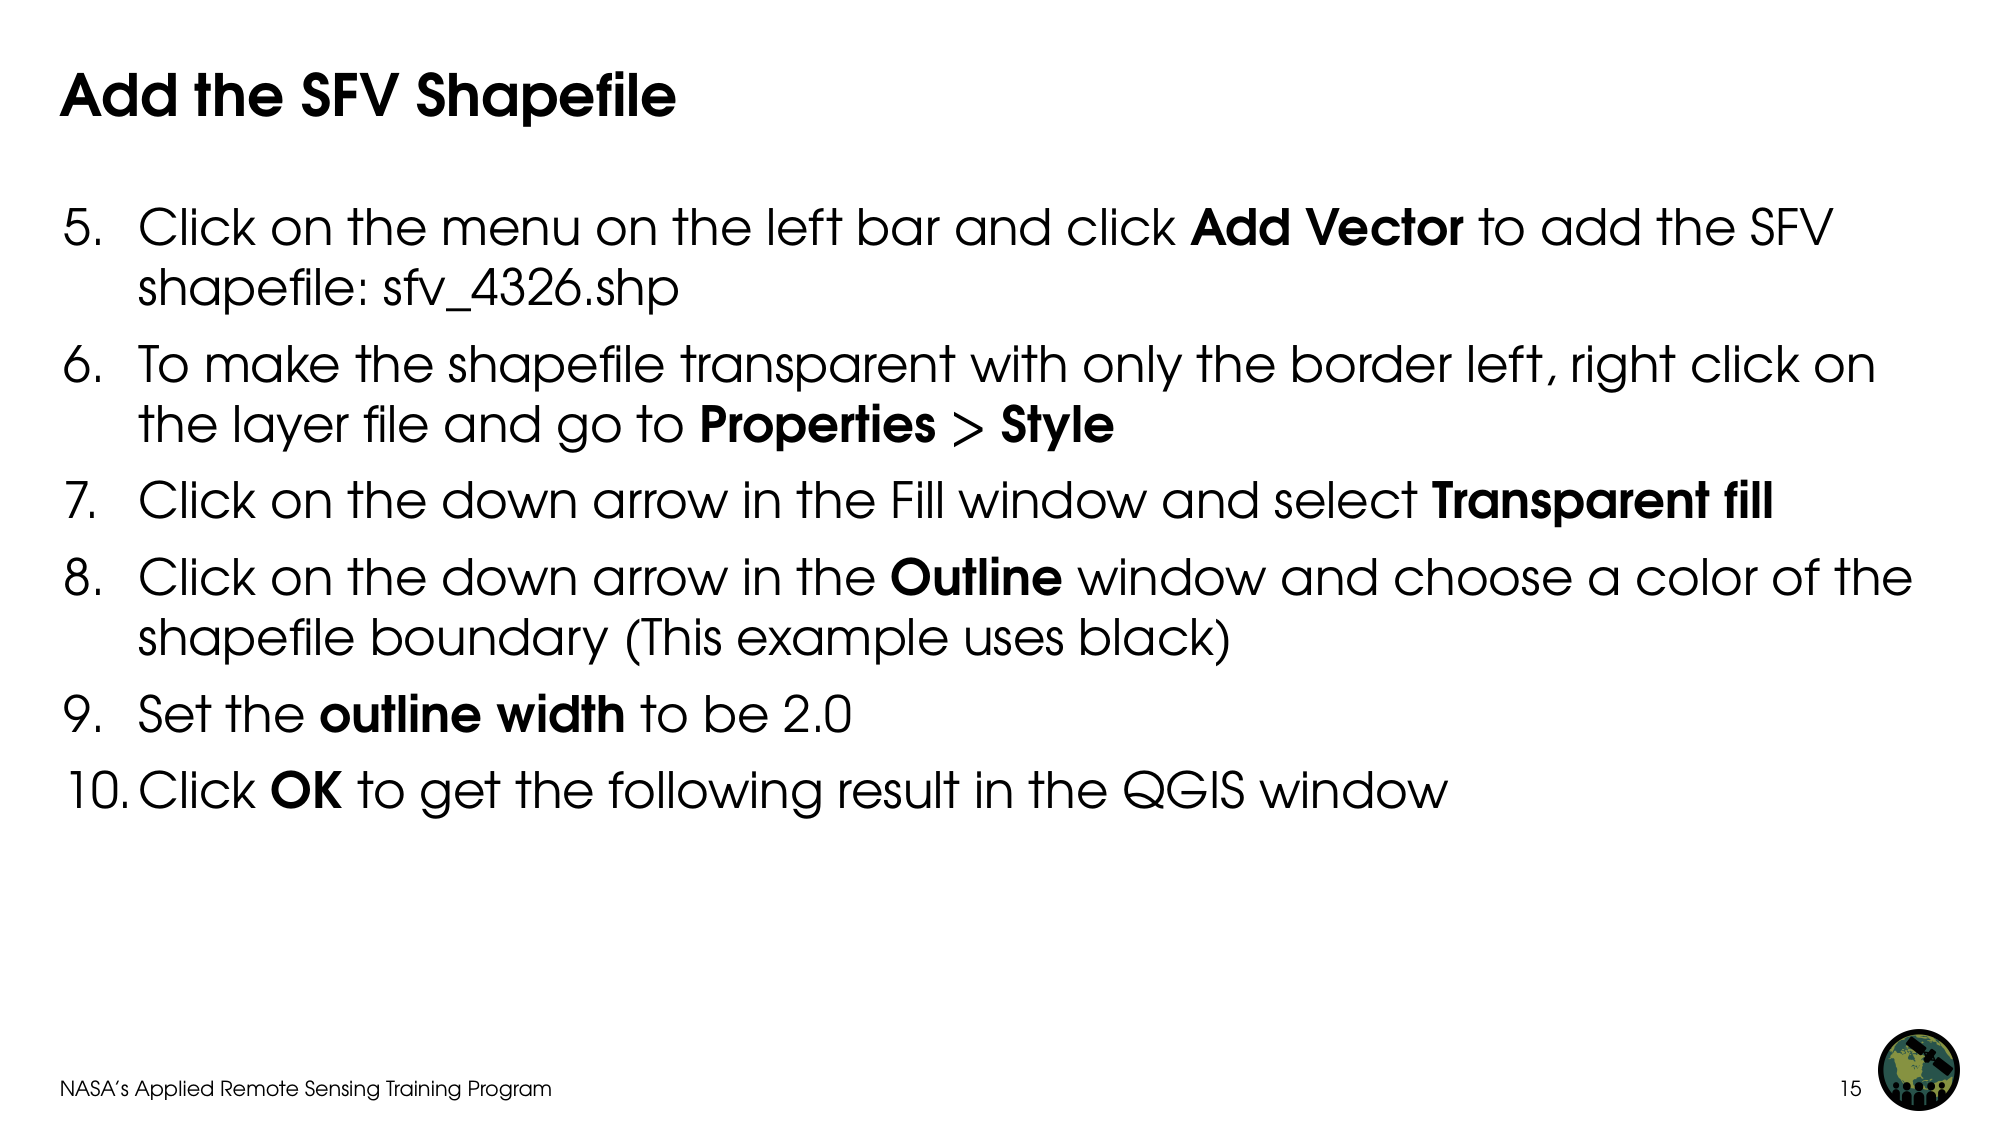

# Add the SFV Shapefile
Click on the menu on the left bar and click Add Vector to add the SFV 	shapefile: sfv_4326.shp
To make the shapefile transparent with only the border left, right click on the layer file and go to Properties > Style
Click on the down arrow in the Fill window and select Transparent fill
Click on the down arrow in the Outline window and choose a color of the shapefile boundary (This example uses black)
Set the outline width to be 2.0
Click OK to get the following result in the QGIS window